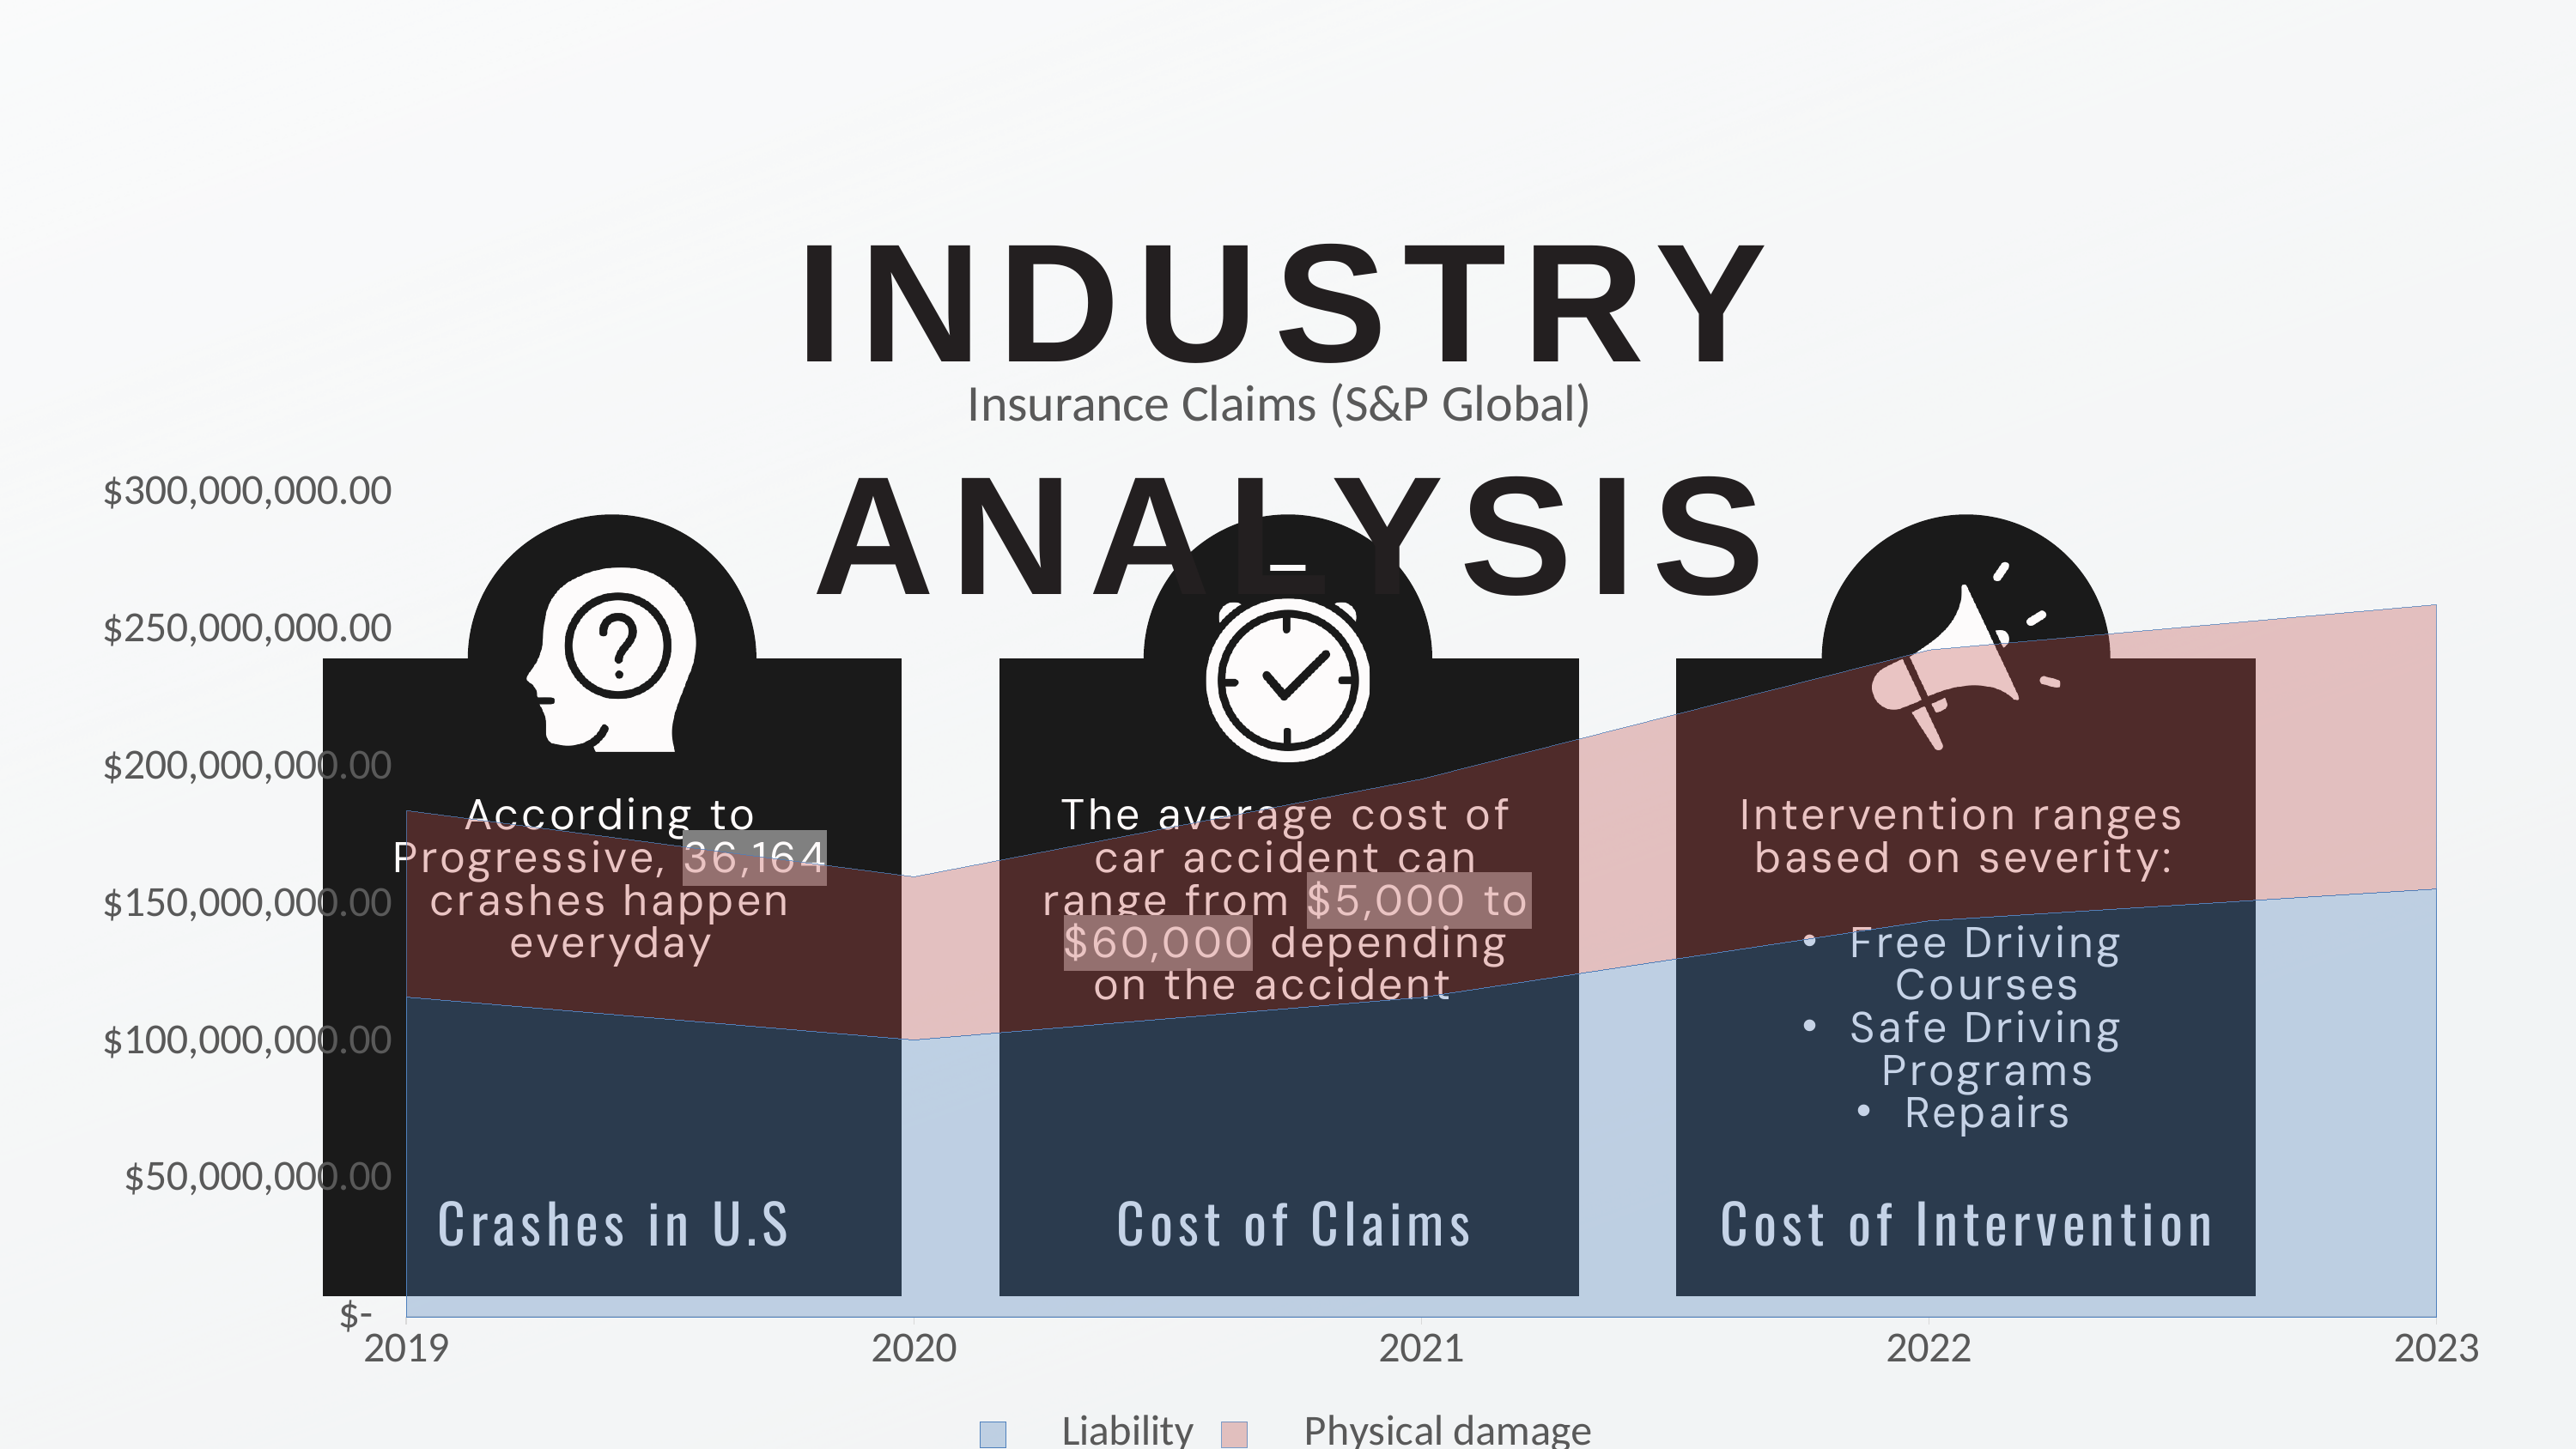

INDUSTRY ANALYSIS

### Chart: Insurance Claims (S&P Global)

| Category |      Liability |      Physical damage |
|---|---|---|
| 2019 | 116530909.0 | 68018162.0 |
| 2020 | 100907678.0 | 59483817.0 |
| 2021 | 116429438.0 | 79581805.0 |
| 2022 | 144333663.0 | 98702389.0 |
| 2023 | 155966254.0 | 103598414.0 |

According to Progressive, 36,164 crashes happen everyday
The average cost of car accident can range from $5,000 to $60,000 depending on the accident
Intervention ranges based on severity:

Free Driving Courses
Safe Driving Programs
Repairs
Crashes in U.S
Cost of Claims
Cost of Intervention